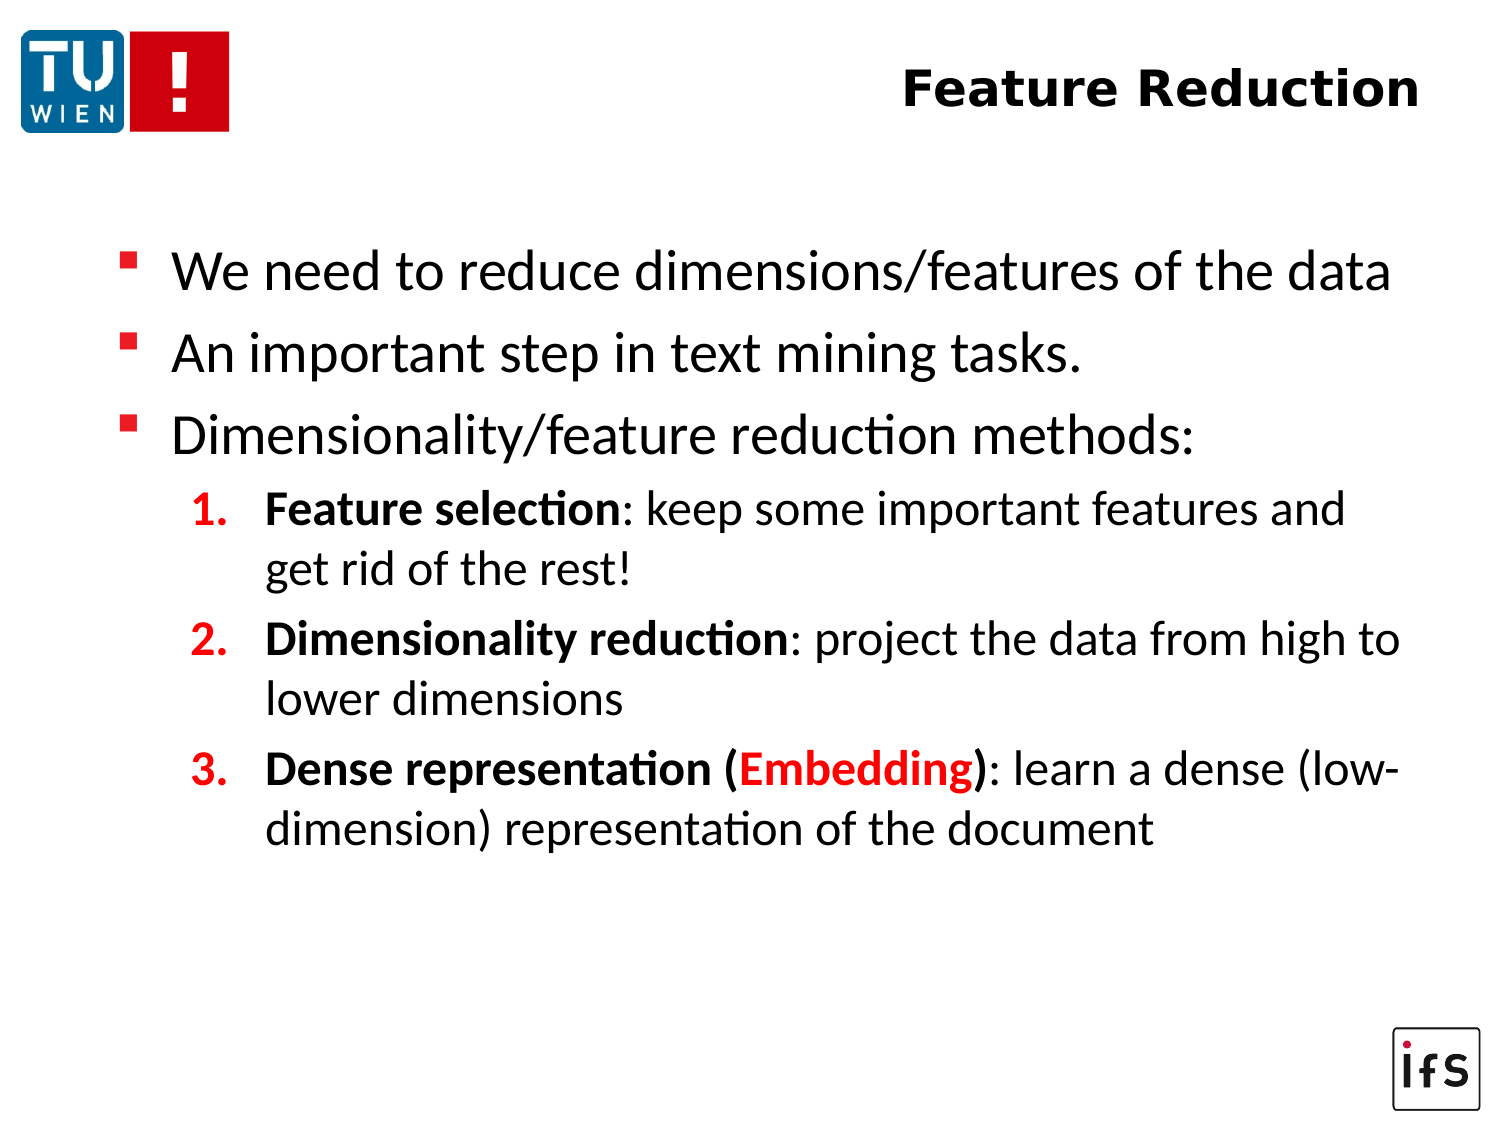

# Feature Reduction
We need to reduce dimensions/features of the data
An important step in text mining tasks.
Dimensionality/feature reduction methods:
Feature selection: keep some important features and get rid of the rest!
Dimensionality reduction: project the data from high to lower dimensions
Dense representation (Embedding): learn a dense (low-dimension) representation of the document